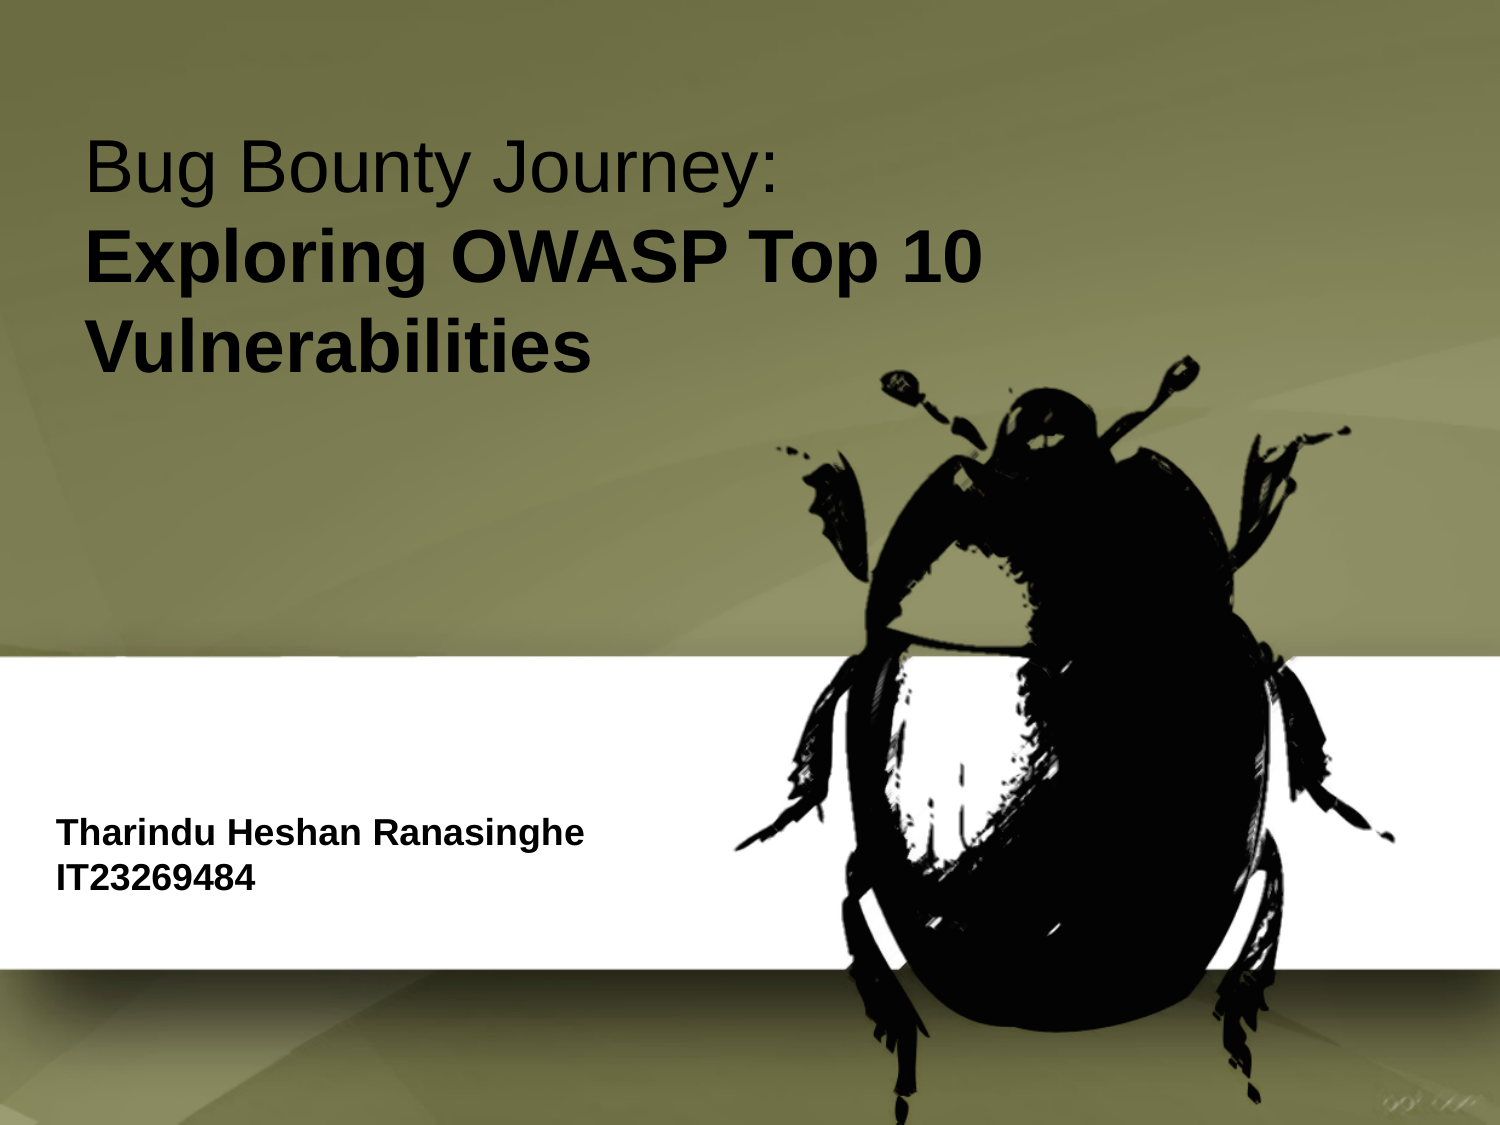

# Bug Bounty Journey: Exploring OWASP Top 10 Vulnerabilities
Tharindu Heshan Ranasinghe
IT23269484